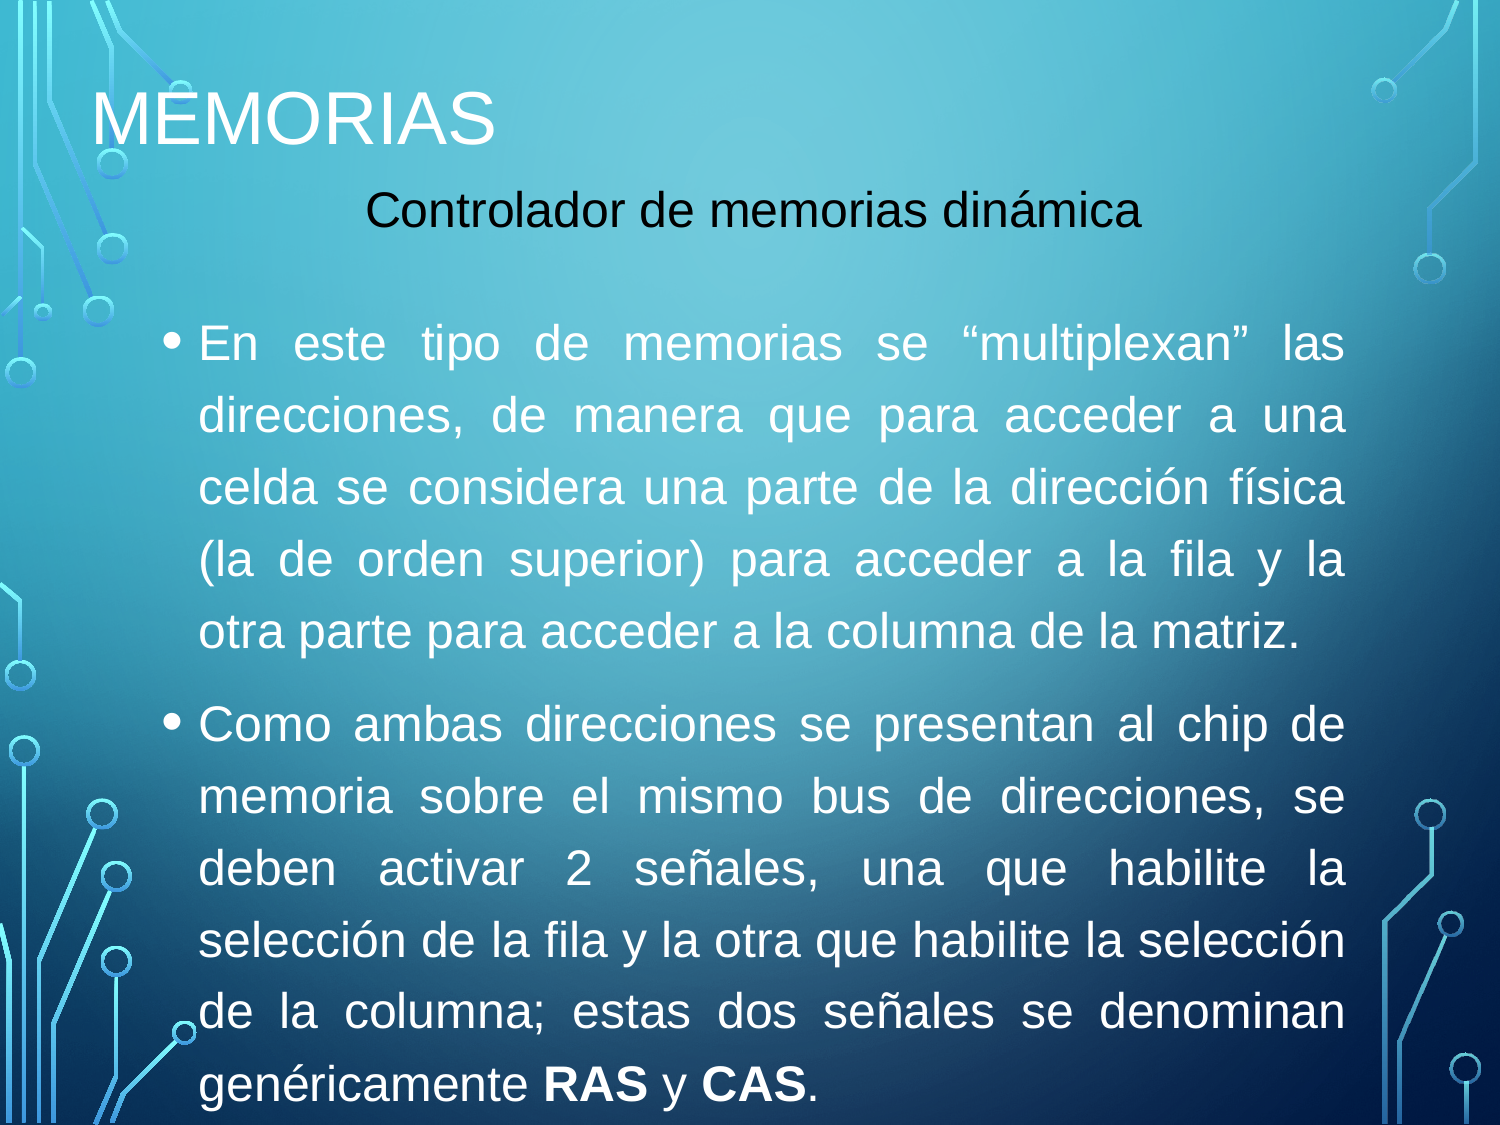

# Memorias
Controlador de memorias dinámica
En este tipo de memorias se “multiplexan” las direcciones, de manera que para acceder a una celda se considera una parte de la dirección física (la de orden superior) para acceder a la fila y la otra parte para acceder a la columna de la matriz.
Como ambas direcciones se presentan al chip de memoria sobre el mismo bus de direcciones, se deben activar 2 señales, una que habilite la selección de la fila y la otra que habilite la selección de la columna; estas dos señales se denominan genéricamente RAS y CAS.